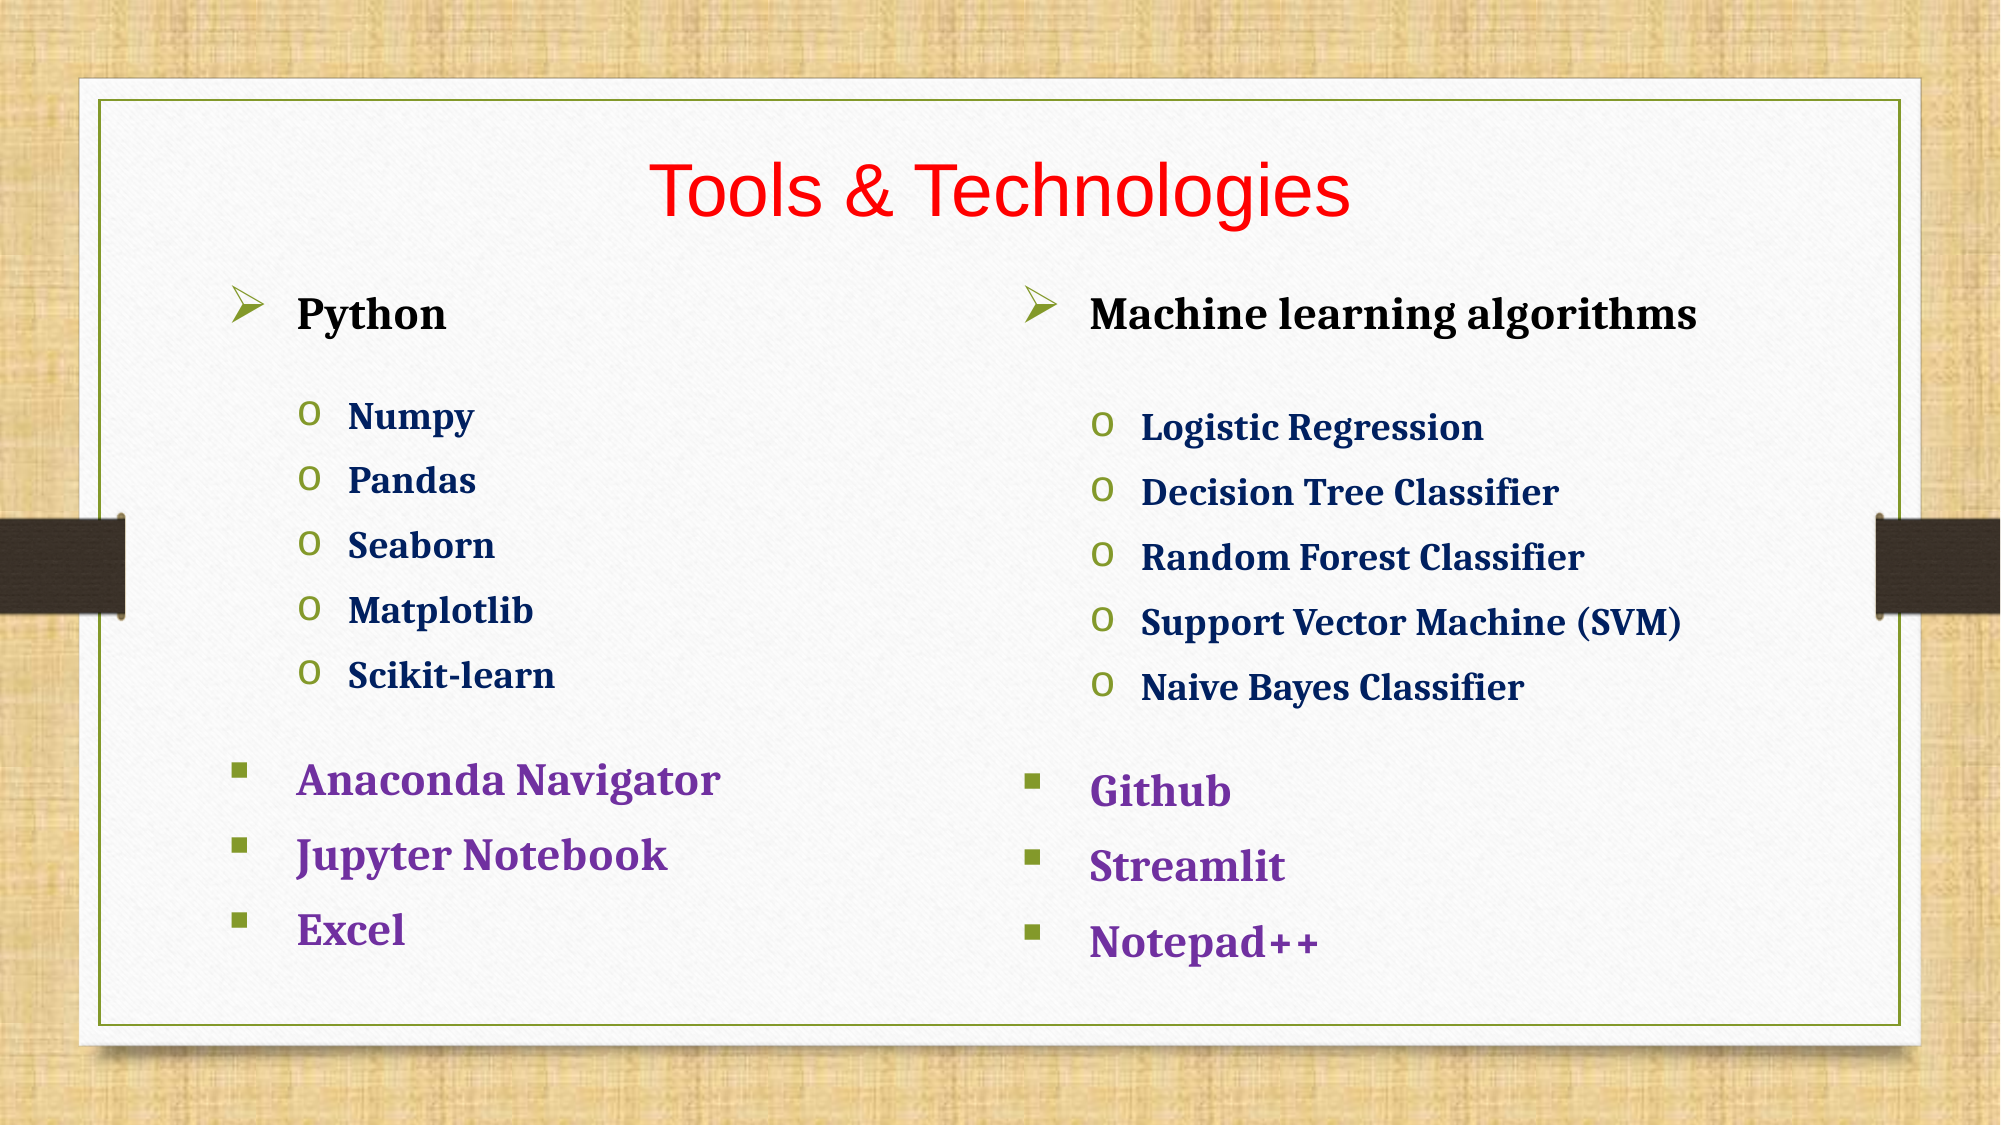

# Tools & Technologies
Python

Numpy
Pandas
Seaborn
Matplotlib
Scikit-learn

Anaconda Navigator
Jupyter Notebook
Excel

Machine learning algorithms

Logistic Regression
Decision Tree Classifier
Random Forest Classifier
Support Vector Machine (SVM)
Naive Bayes Classifier

Github
Streamlit
Notepad++